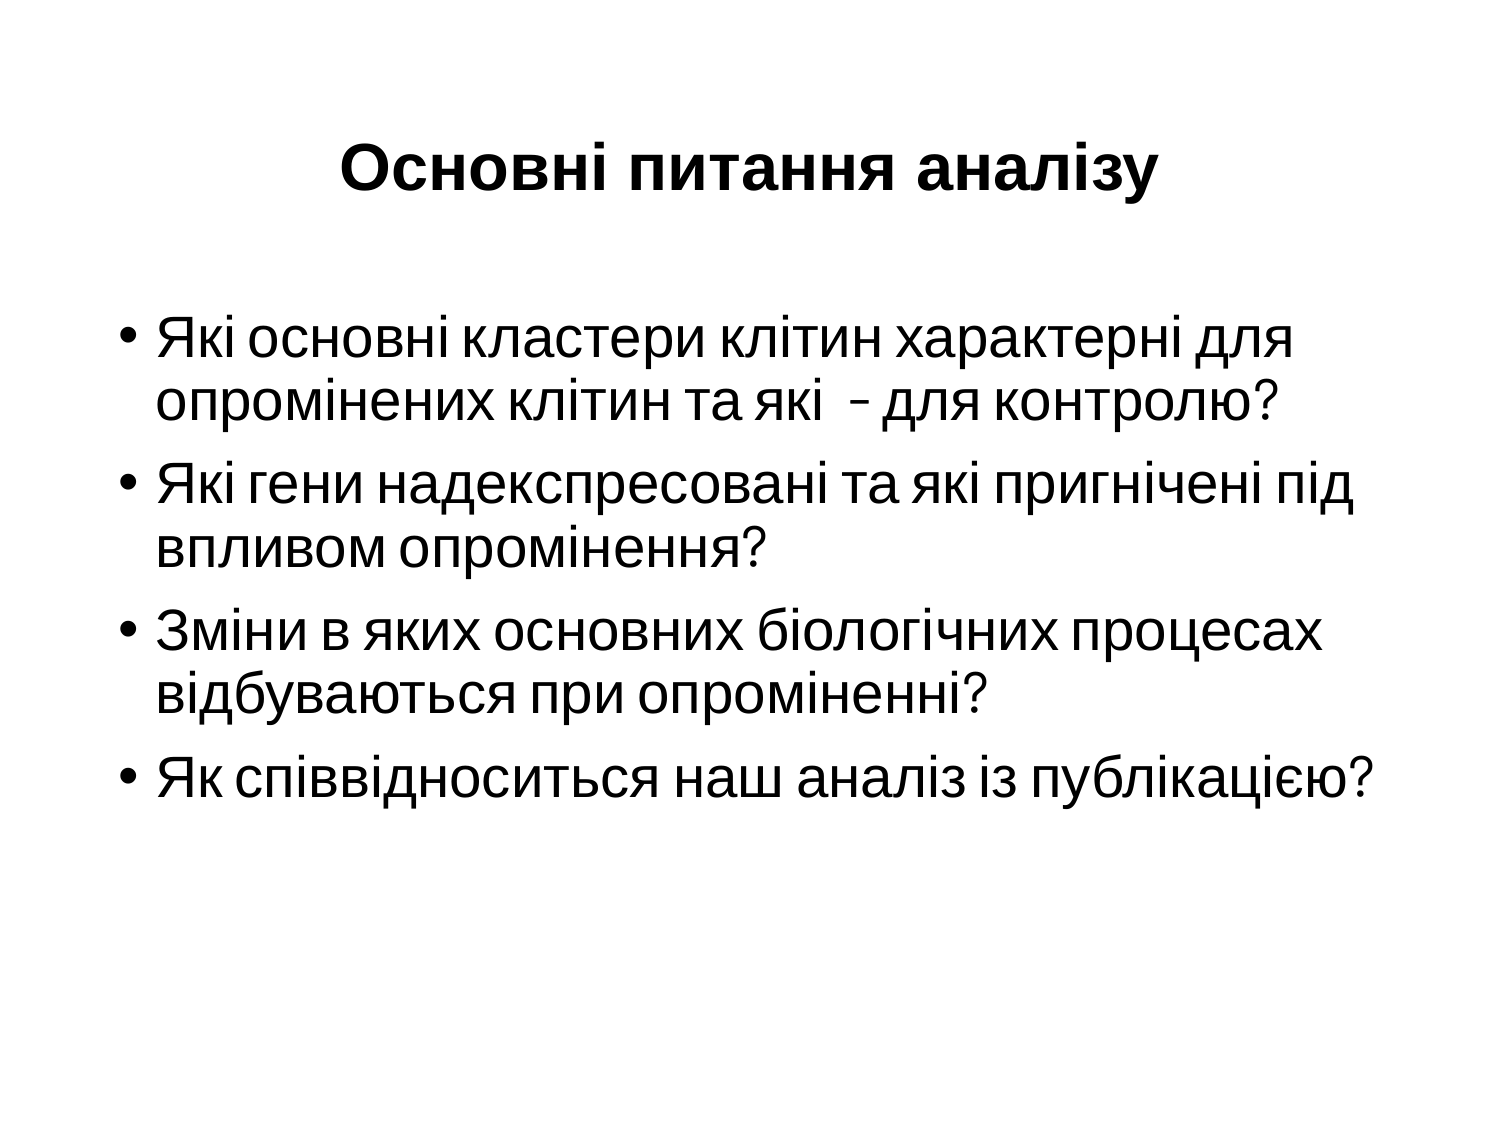

# Основні питання аналізу
Які основні кластери клітин характерні для опромінених клітин та які  - для контролю?
Які гени надекспресовані та які пригнічені під впливом опромінення?
Зміни в яких основних біологічних процесах відбуваються при опроміненні?
Як співвідноситься наш аналіз із публікацією?